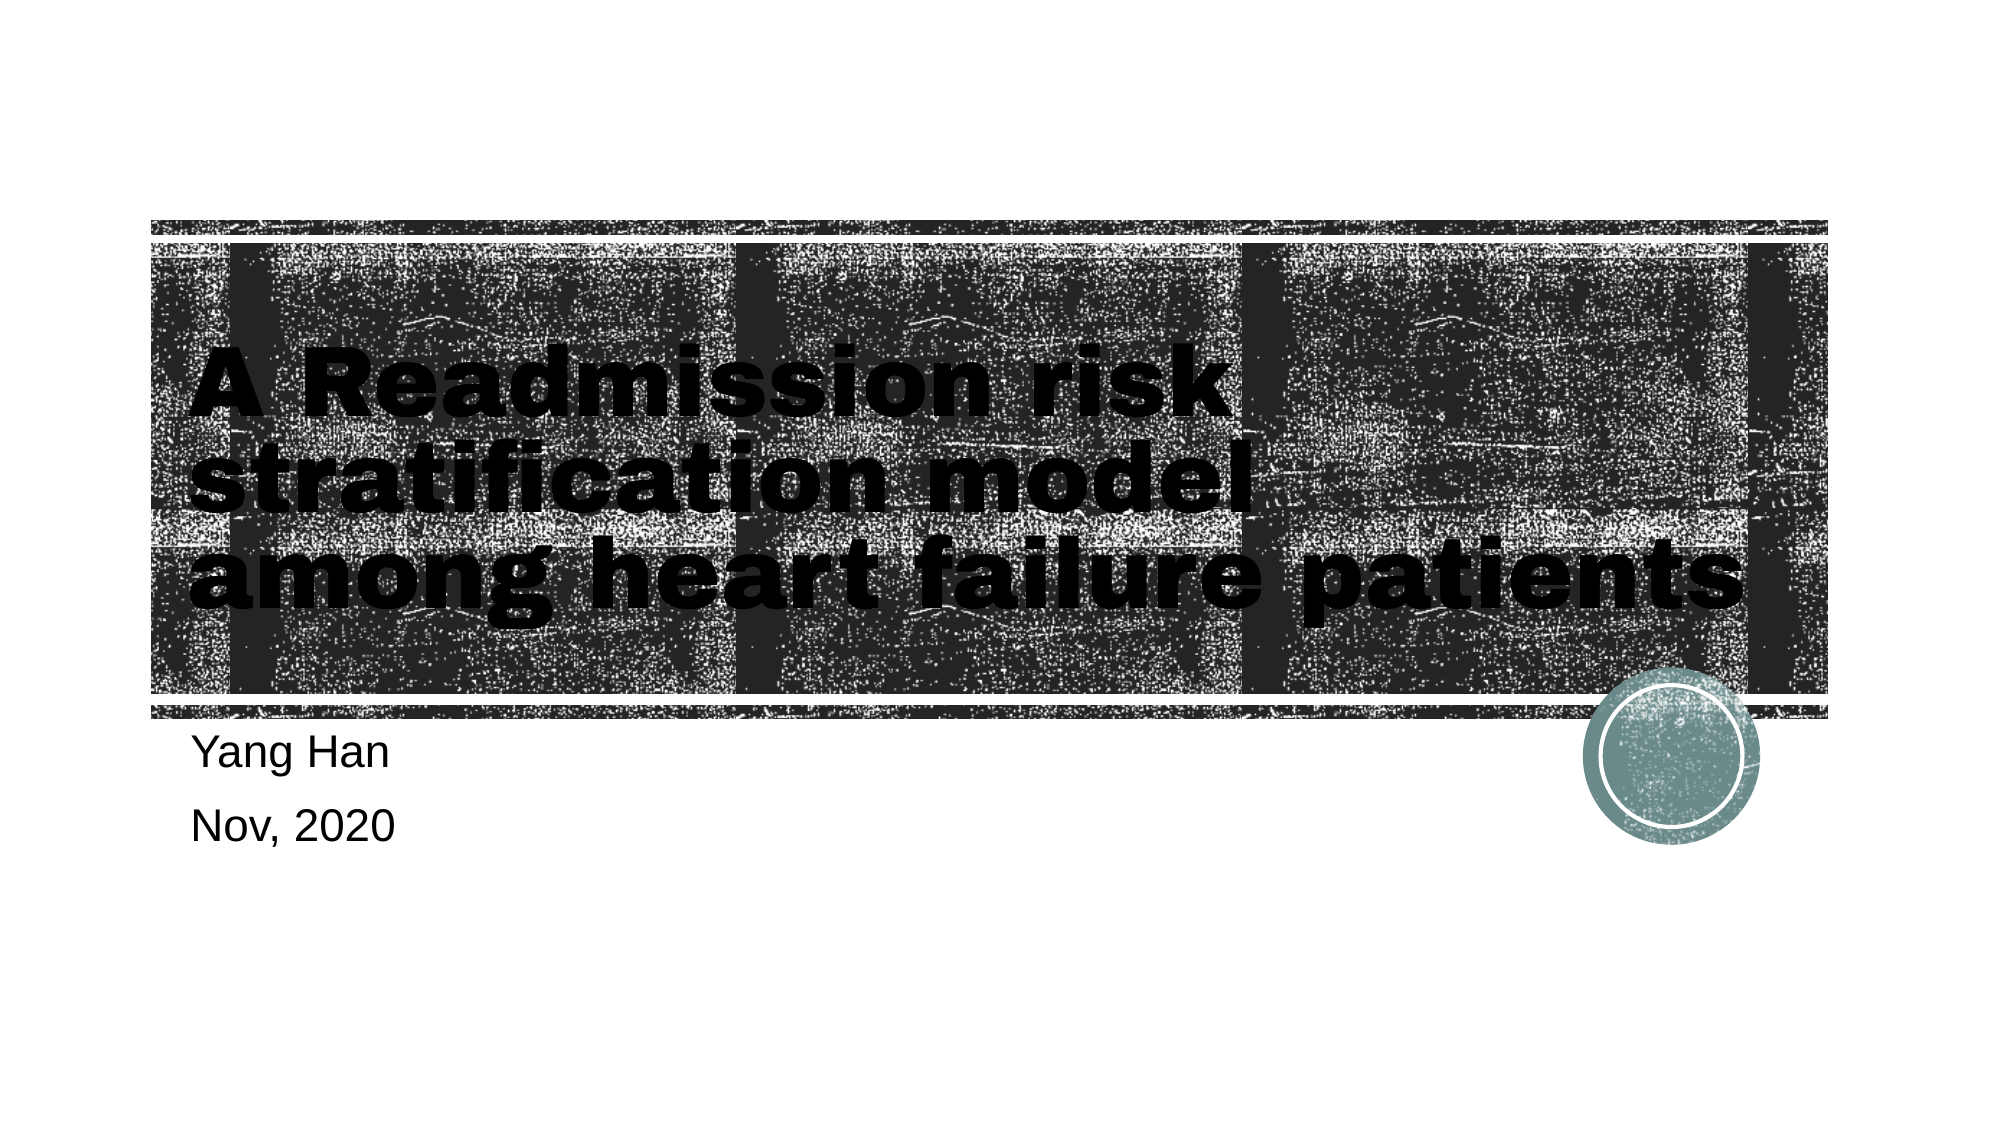

# A Readmission risk stratification model among heart failure patients
Yang Han
Nov, 2020